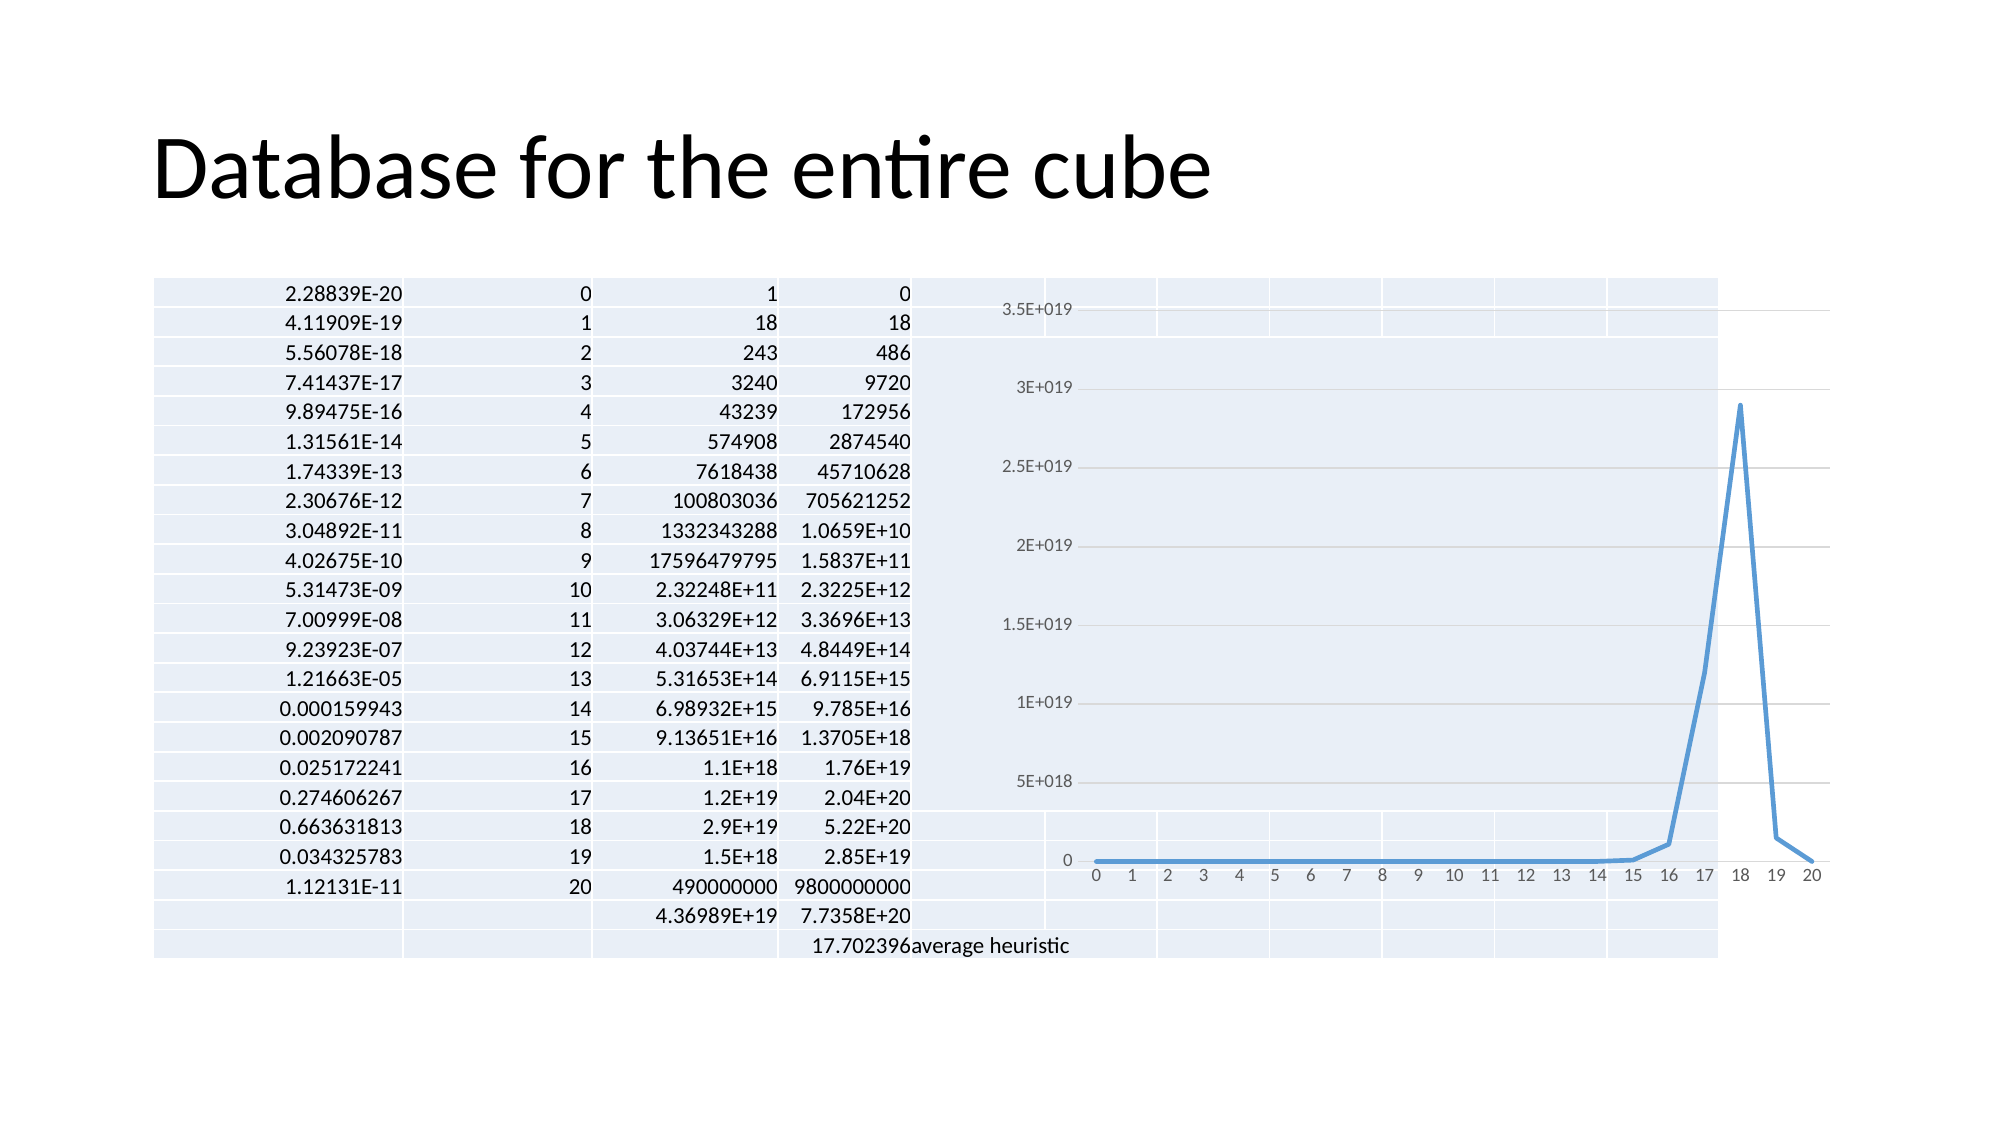

# Database for the entire cube
| 2.28839E-20 | 0 | 1 | 0 |  |  |  |  |  |  |  |
| --- | --- | --- | --- | --- | --- | --- | --- | --- | --- | --- |
| 4.11909E-19 | 1 | 18 | 18 |  |  |  |  |  |  |  |
| 5.56078E-18 | 2 | 243 | 486 |  |  |  |  |  |  |  |
| 7.41437E-17 | 3 | 3240 | 9720 |  |  |  |  |  |  |  |
| 9.89475E-16 | 4 | 43239 | 172956 |  |  |  |  |  |  |  |
| 1.31561E-14 | 5 | 574908 | 2874540 |  |  |  |  |  |  |  |
| 1.74339E-13 | 6 | 7618438 | 45710628 |  |  |  |  |  |  |  |
| 2.30676E-12 | 7 | 100803036 | 705621252 |  |  |  |  |  |  |  |
| 3.04892E-11 | 8 | 1332343288 | 1.0659E+10 |  |  |  |  |  |  |  |
| 4.02675E-10 | 9 | 17596479795 | 1.5837E+11 |  |  |  |  |  |  |  |
| 5.31473E-09 | 10 | 2.32248E+11 | 2.3225E+12 |  |  |  |  |  |  |  |
| 7.00999E-08 | 11 | 3.06329E+12 | 3.3696E+13 |  |  |  |  |  |  |  |
| 9.23923E-07 | 12 | 4.03744E+13 | 4.8449E+14 |  |  |  |  |  |  |  |
| 1.21663E-05 | 13 | 5.31653E+14 | 6.9115E+15 |  |  |  |  |  |  |  |
| 0.000159943 | 14 | 6.98932E+15 | 9.785E+16 |  |  |  |  |  |  |  |
| 0.002090787 | 15 | 9.13651E+16 | 1.3705E+18 |  |  |  |  |  |  |  |
| 0.025172241 | 16 | 1.1E+18 | 1.76E+19 |  |  |  |  |  |  |  |
| 0.274606267 | 17 | 1.2E+19 | 2.04E+20 |  |  |  |  |  |  |  |
| 0.663631813 | 18 | 2.9E+19 | 5.22E+20 |  |  |  |  |  |  |  |
| 0.034325783 | 19 | 1.5E+18 | 2.85E+19 |  |  |  |  |  |  |  |
| 1.12131E-11 | 20 | 490000000 | 9800000000 |  |  |  |  |  |  |  |
|  |  | 4.36989E+19 | 7.7358E+20 |  |  |  |  |  |  |  |
|  |  |  | 17.702396 | average heuristic |  |  |  |  |  |  |

### Chart

| Category |  |
|---|---|
| 0 | 1.0 |
| 1 | 18.0 |
| 2 | 243.0 |
| 3 | 3240.0 |
| 4 | 43239.0 |
| 5 | 574908.0 |
| 6 | 7618438.0 |
| 7 | 100803036.0 |
| 8 | 1332343288.0 |
| 9 | 17596479795.0 |
| 10 | 232248063316.0 |
| 11 | 3063288809012.0 |
| 12 | 40374425656248.0 |
| 13 | 531653418284628.0 |
| 14 | 6989320578825350.0 |
| 15 | 9.13651461871243e+16 |
| 16 | 1.1e+18 |
| 17 | 1.2e+19 |
| 18 | 2.9e+19 |
| 19 | 1.5e+18 |
| 20 | 490000000.0 |